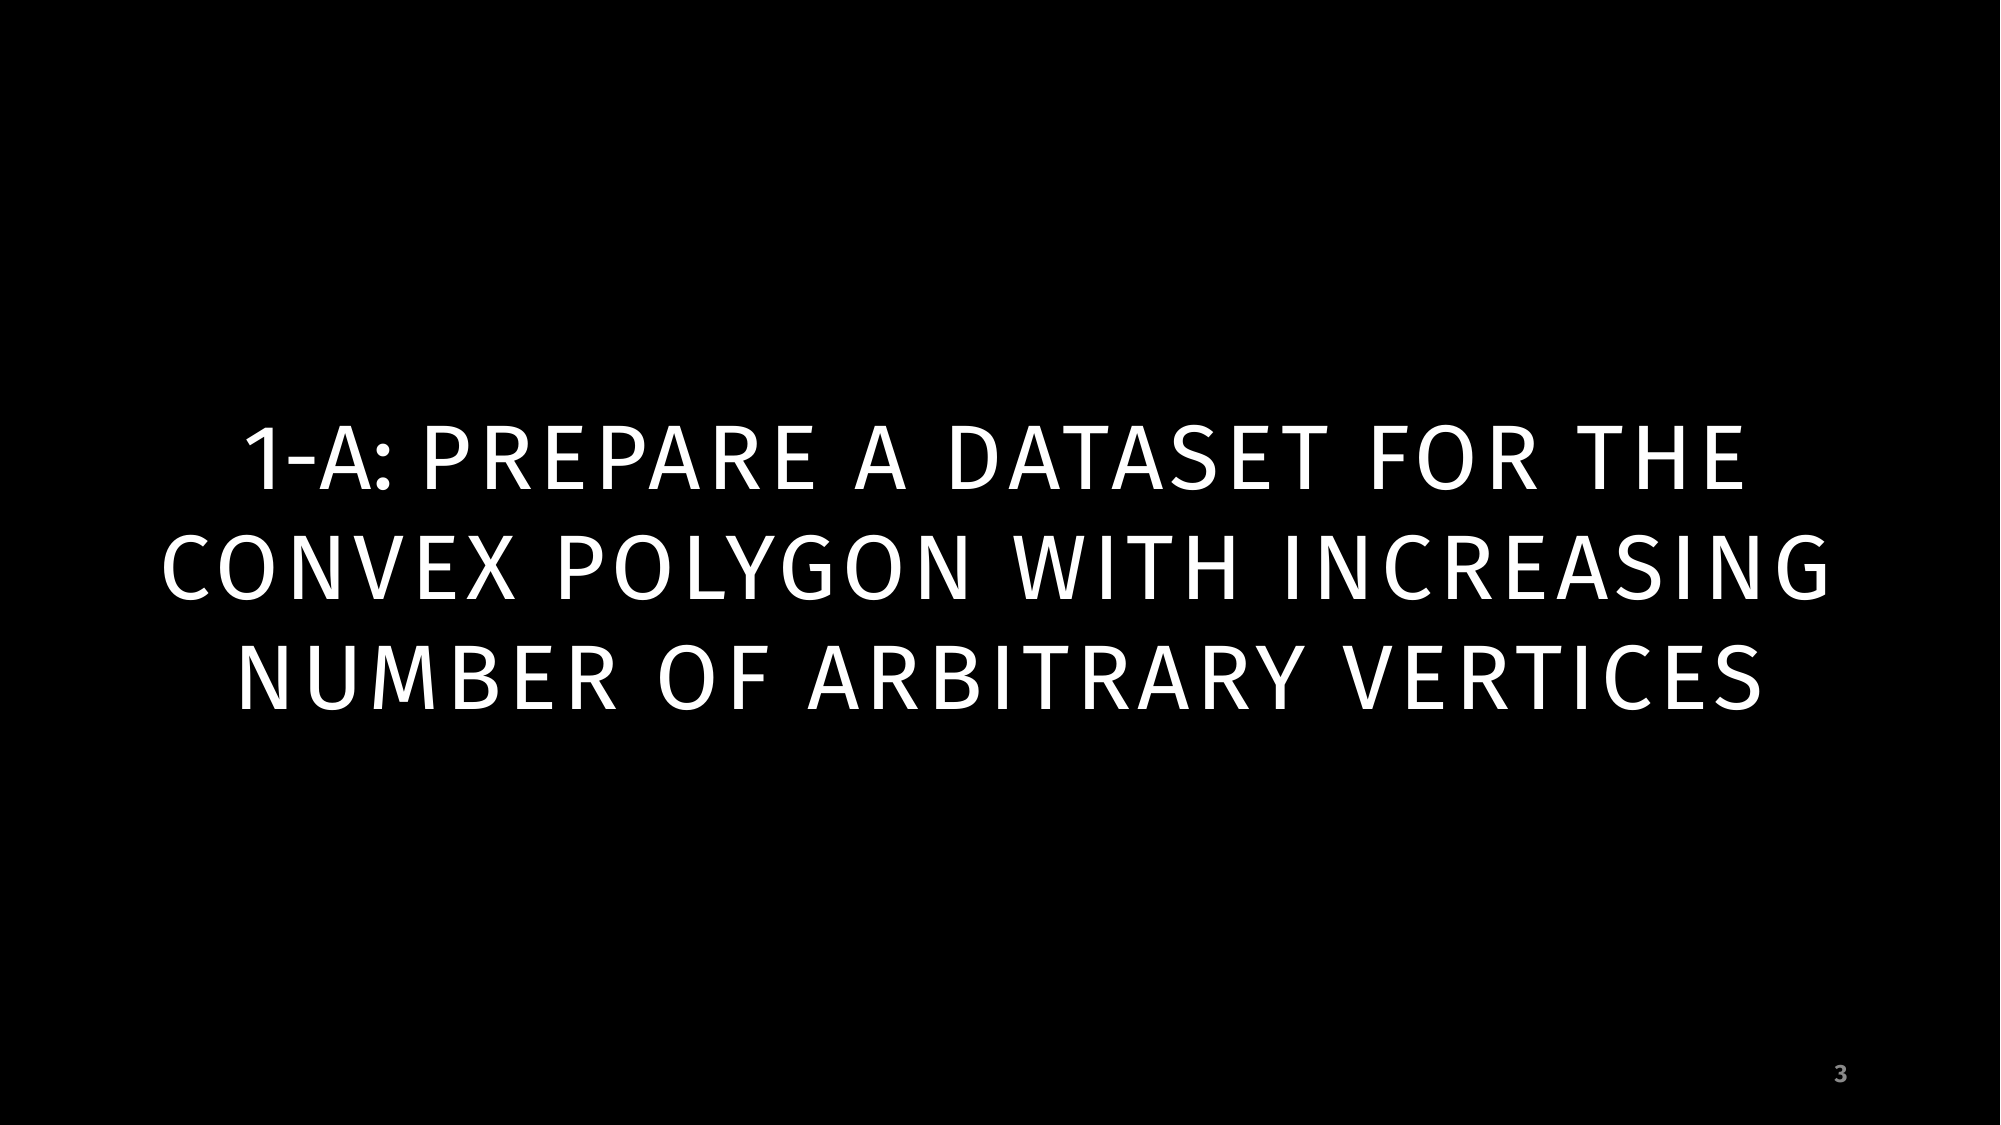

# 1-A: PREPARE A DATASET FOR THE CONVEX POLYGON WITH INCREASING NUMBER OF ARBITRARY VERTICES
3